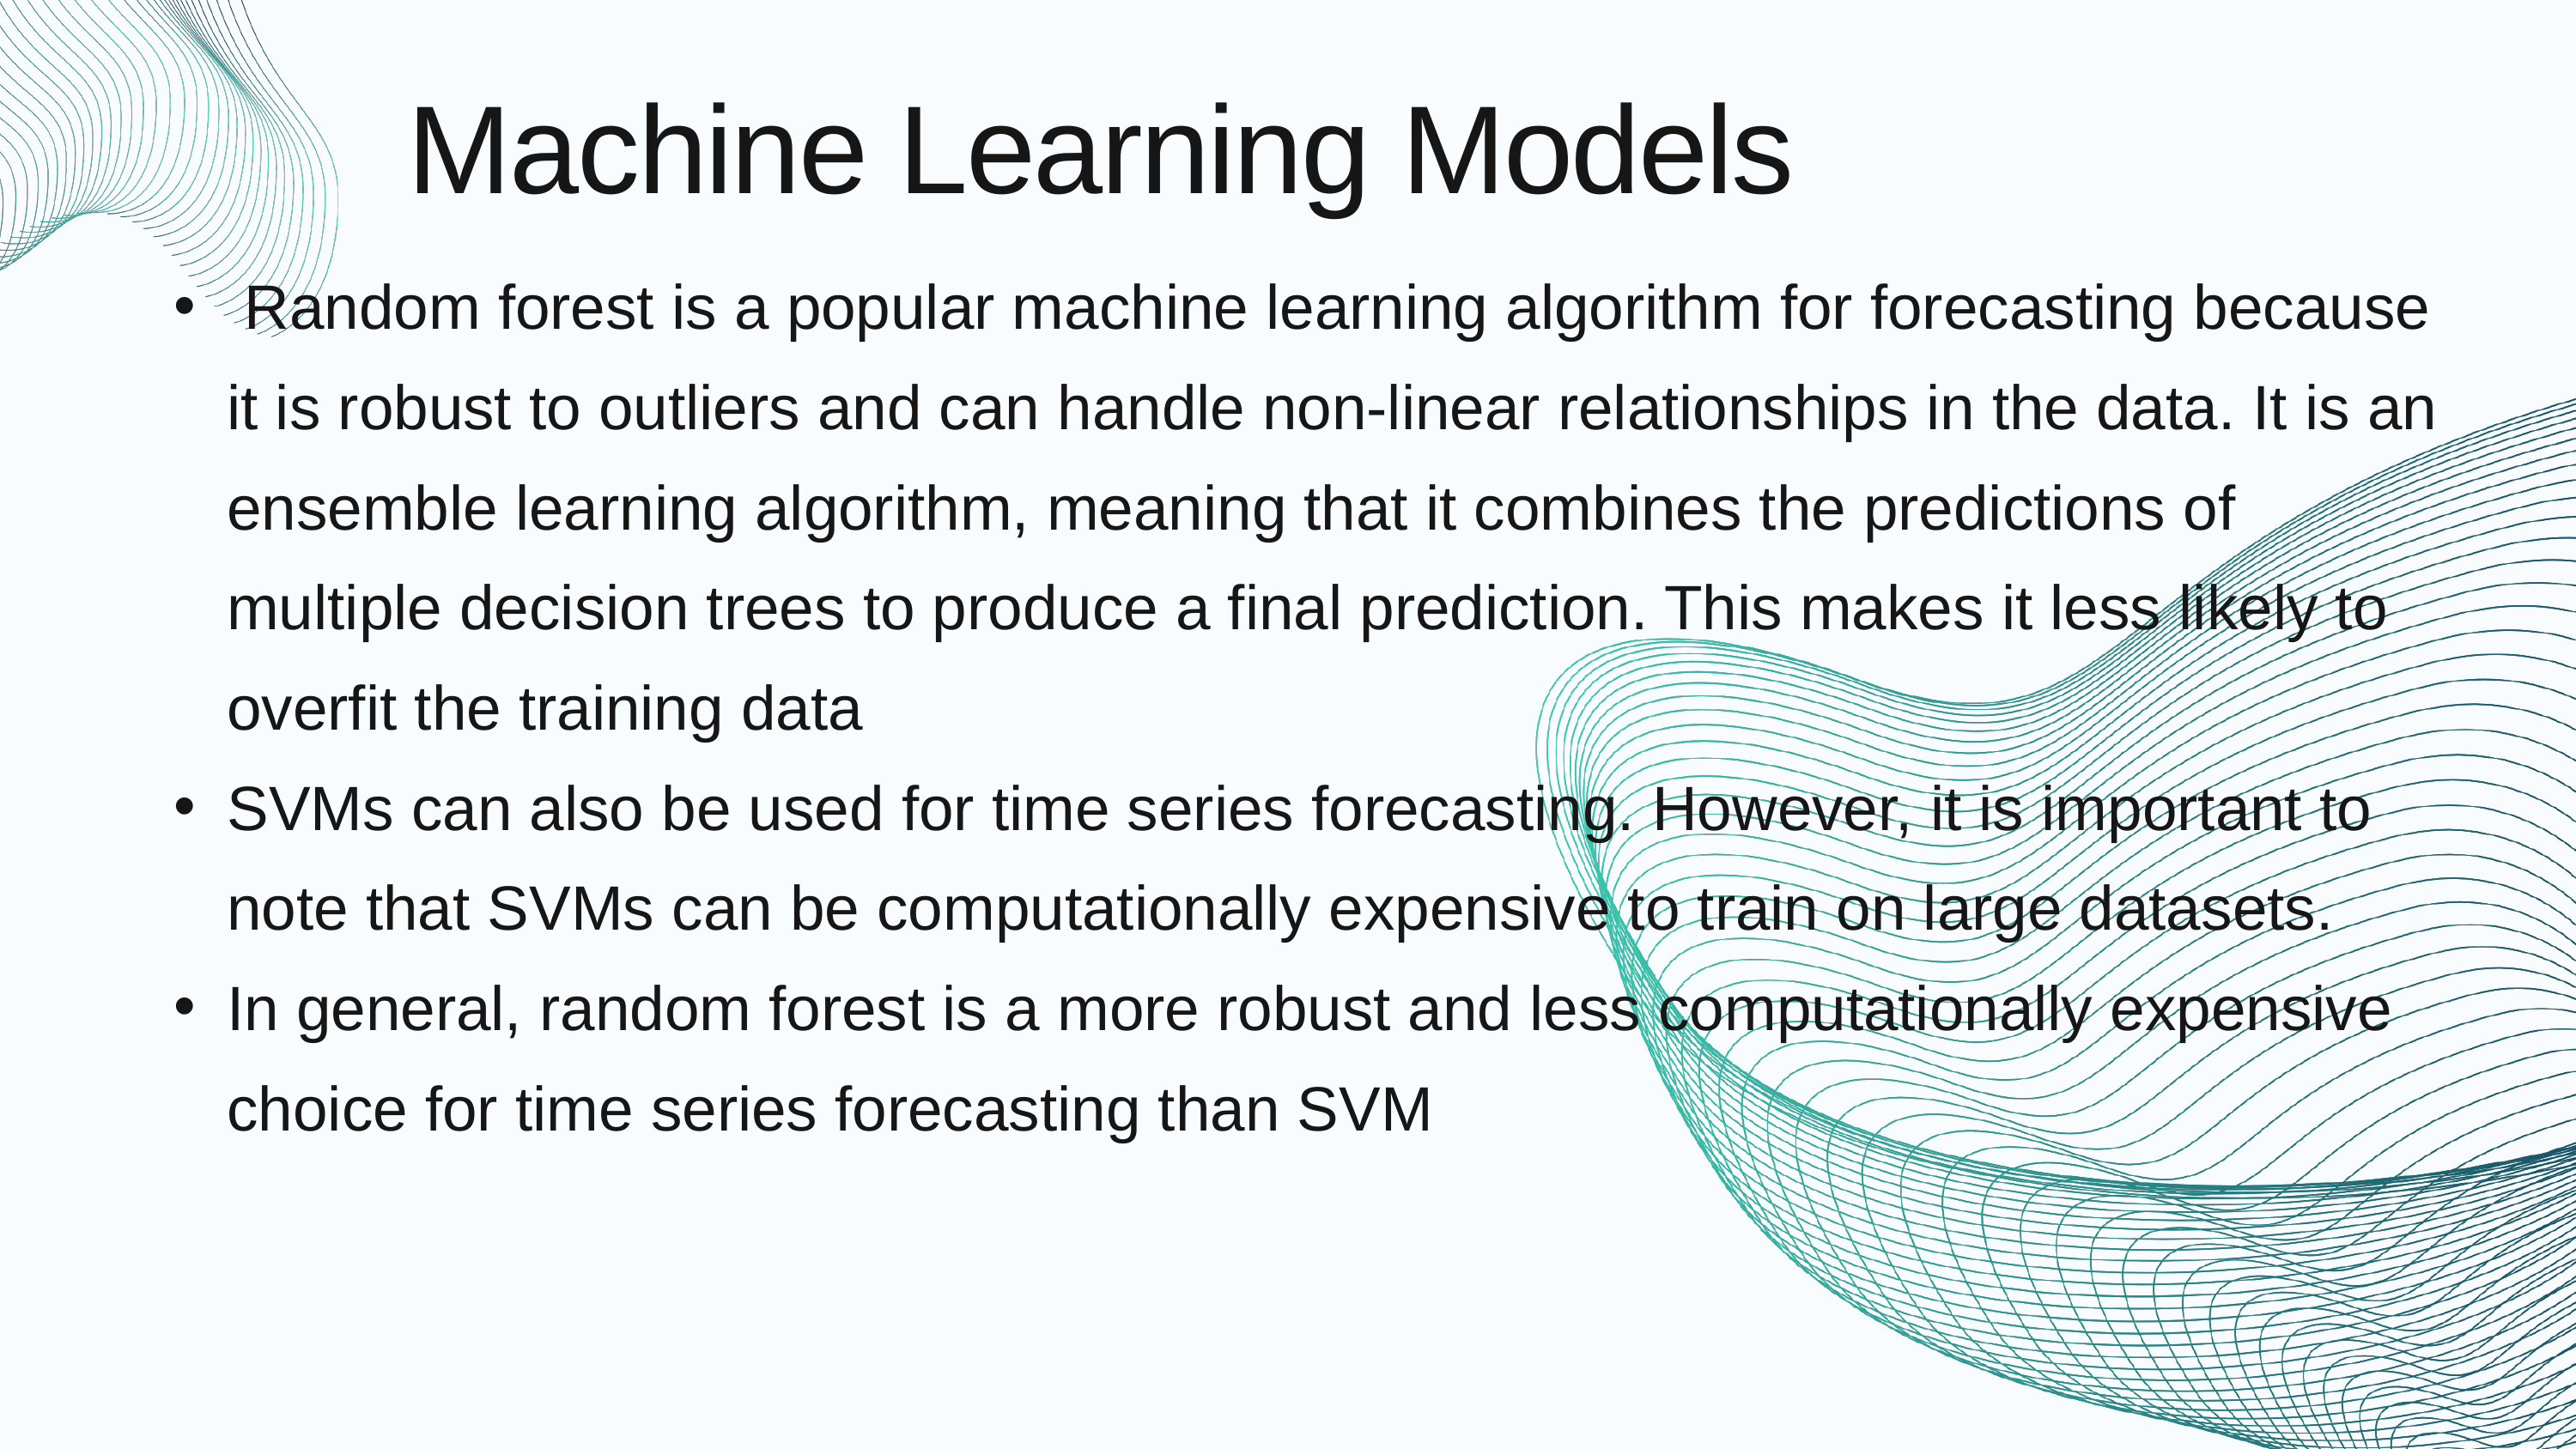

Machine Learning Models
 Random forest is a popular machine learning algorithm for forecasting because it is robust to outliers and can handle non-linear relationships in the data. It is an ensemble learning algorithm, meaning that it combines the predictions of multiple decision trees to produce a final prediction. This makes it less likely to overfit the training data
SVMs can also be used for time series forecasting. However, it is important to note that SVMs can be computationally expensive to train on large datasets.
In general, random forest is a more robust and less computationally expensive choice for time series forecasting than SVM